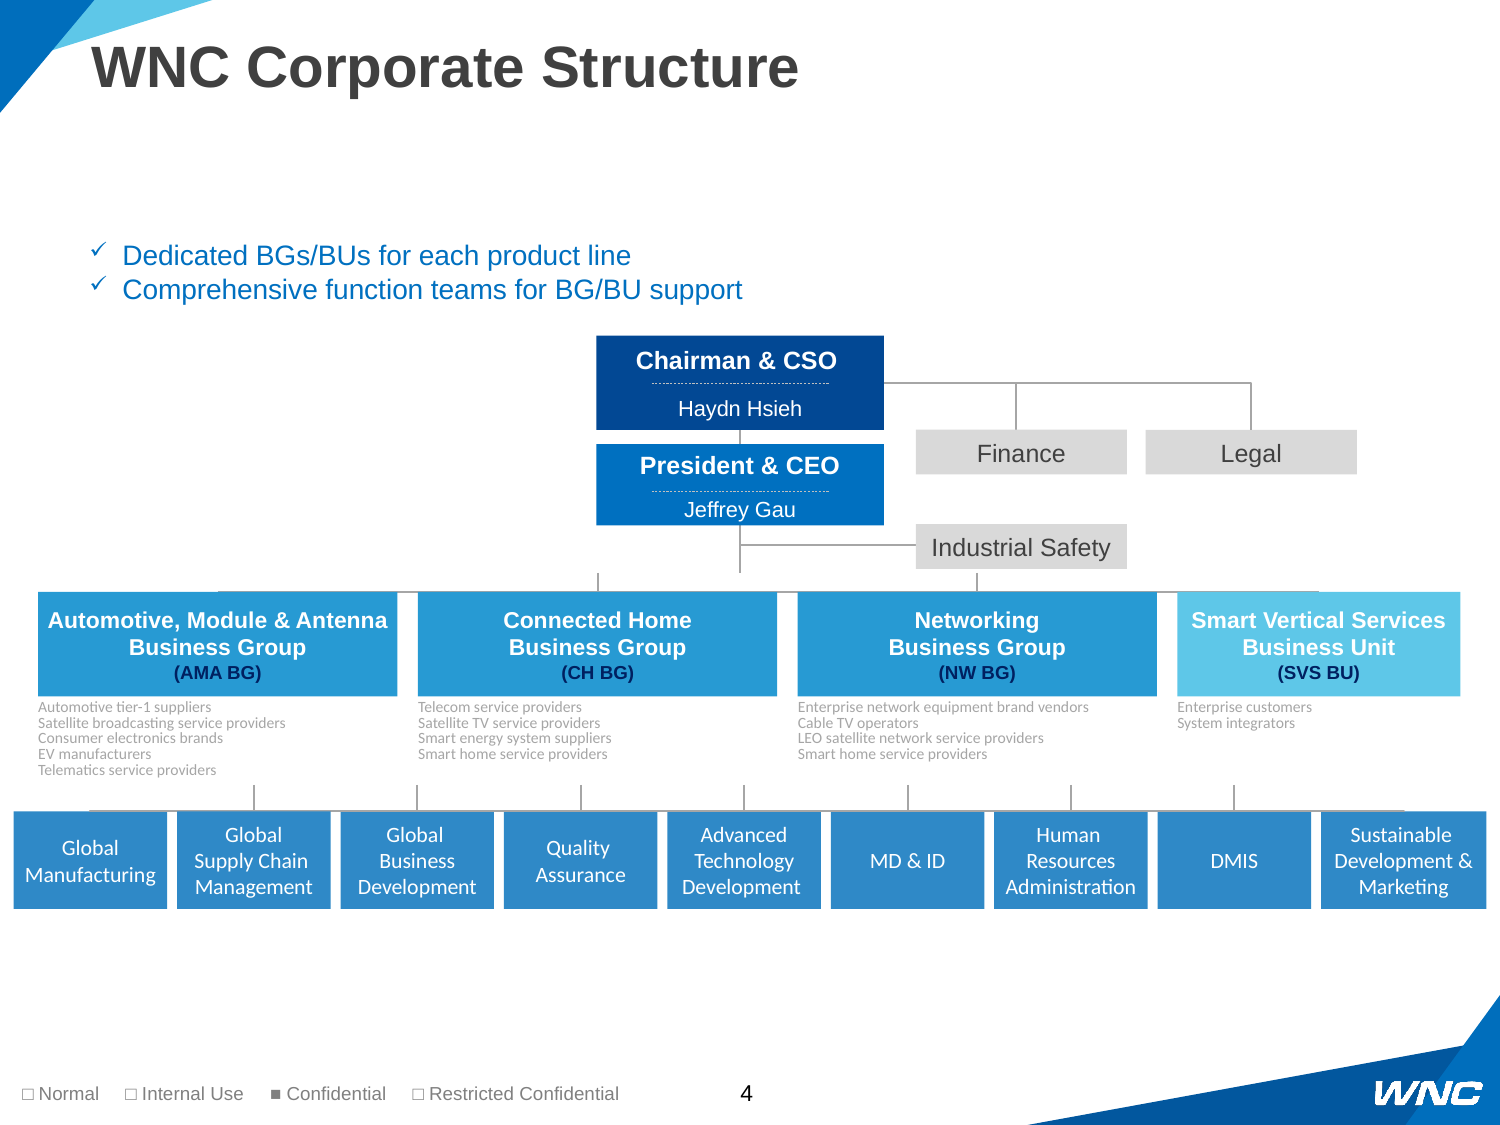

Regulations
# WNC Corporate Structure
Dedicated BGs/BUs for each product line
Comprehensive function teams for BG/BU support
Chairman & CSO
Haydn Hsieh
Finance
Legal
President & CEO
Jeffrey Gau
Industrial Safety
Automotive, Module & Antenna
Business Group
(AMA BG)
Connected Home
Business Group
(CH BG)
Networking
Business Group
(NW BG)
Smart Vertical Services
Business Unit
(SVS BU)
Automotive tier-1 suppliers
Satellite broadcasting service providers
Consumer electronics brands
EV manufacturers
Telematics service providers
Telecom service providers
Satellite TV service providers
Smart energy system suppliers
Smart home service providers
Enterprise network equipment brand vendors
Cable TV operators
LEO satellite network service providers
Smart home service providers
Enterprise customers
System integrators
Global
Manufacturing
Global
Supply Chain
Management
Global
Business
Development
Quality
Assurance
Advanced Technology Development
MD & ID
Human
Resources
 Administration
DMIS
Sustainable
Development &
Marketing